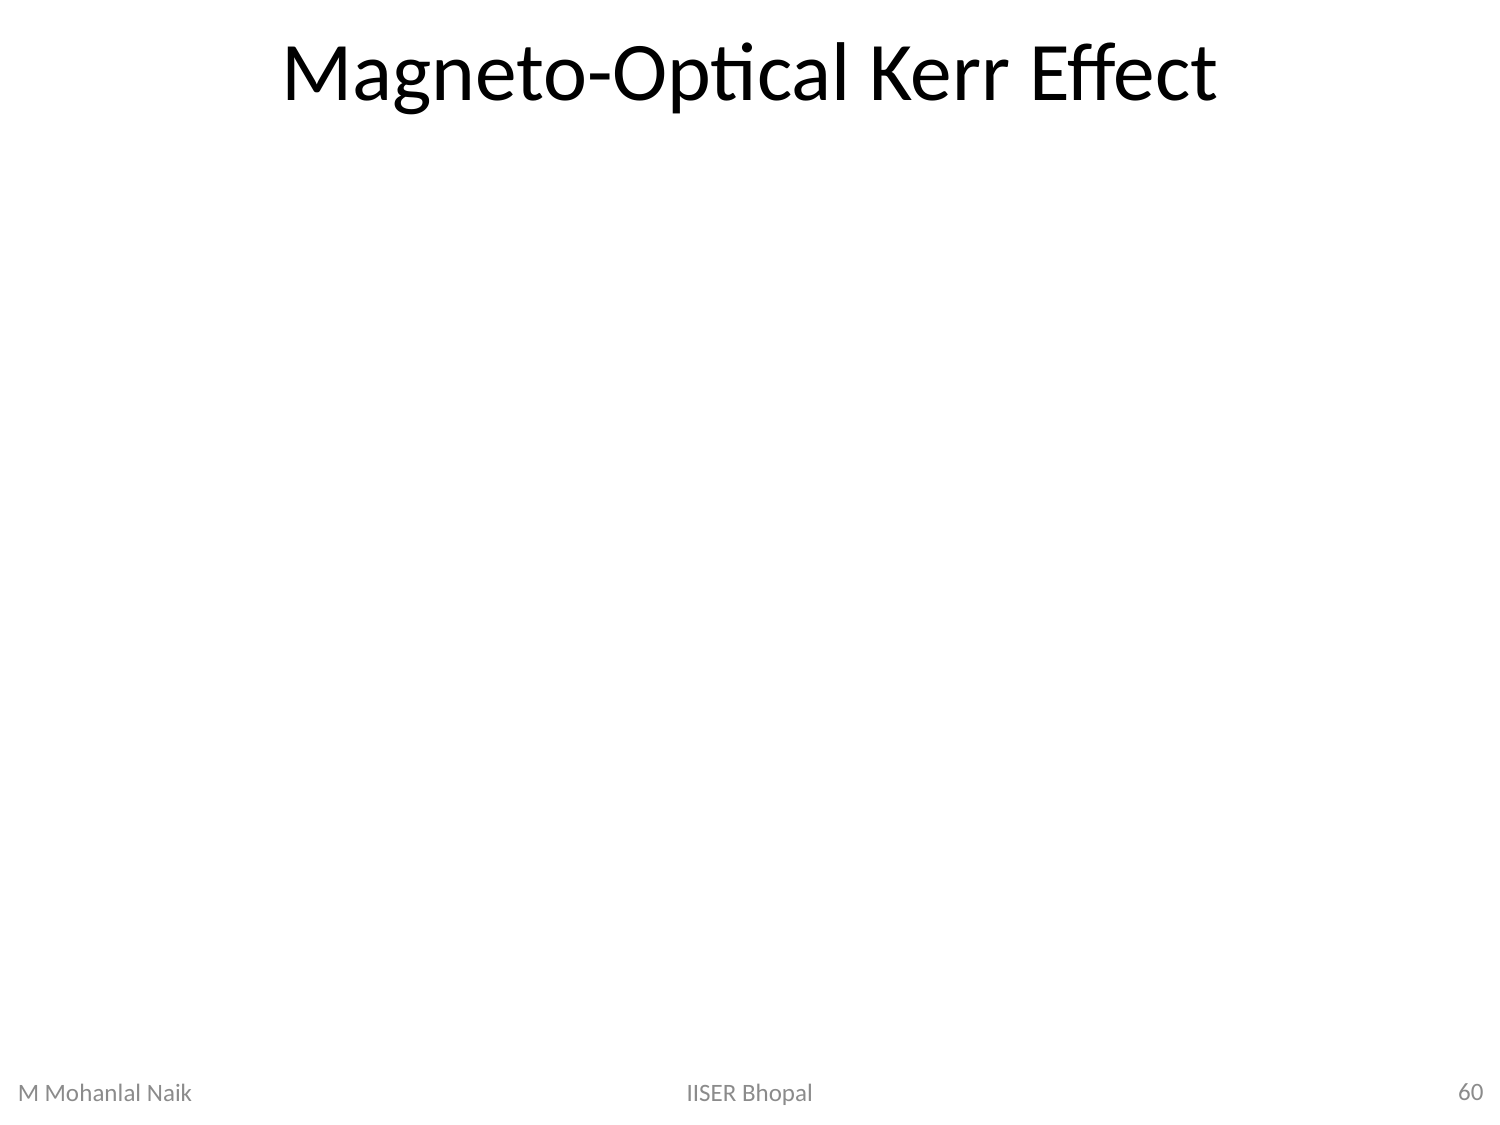

# Magneto-Optical Kerr Effect

60
IISER Bhopal
M Mohanlal Naik